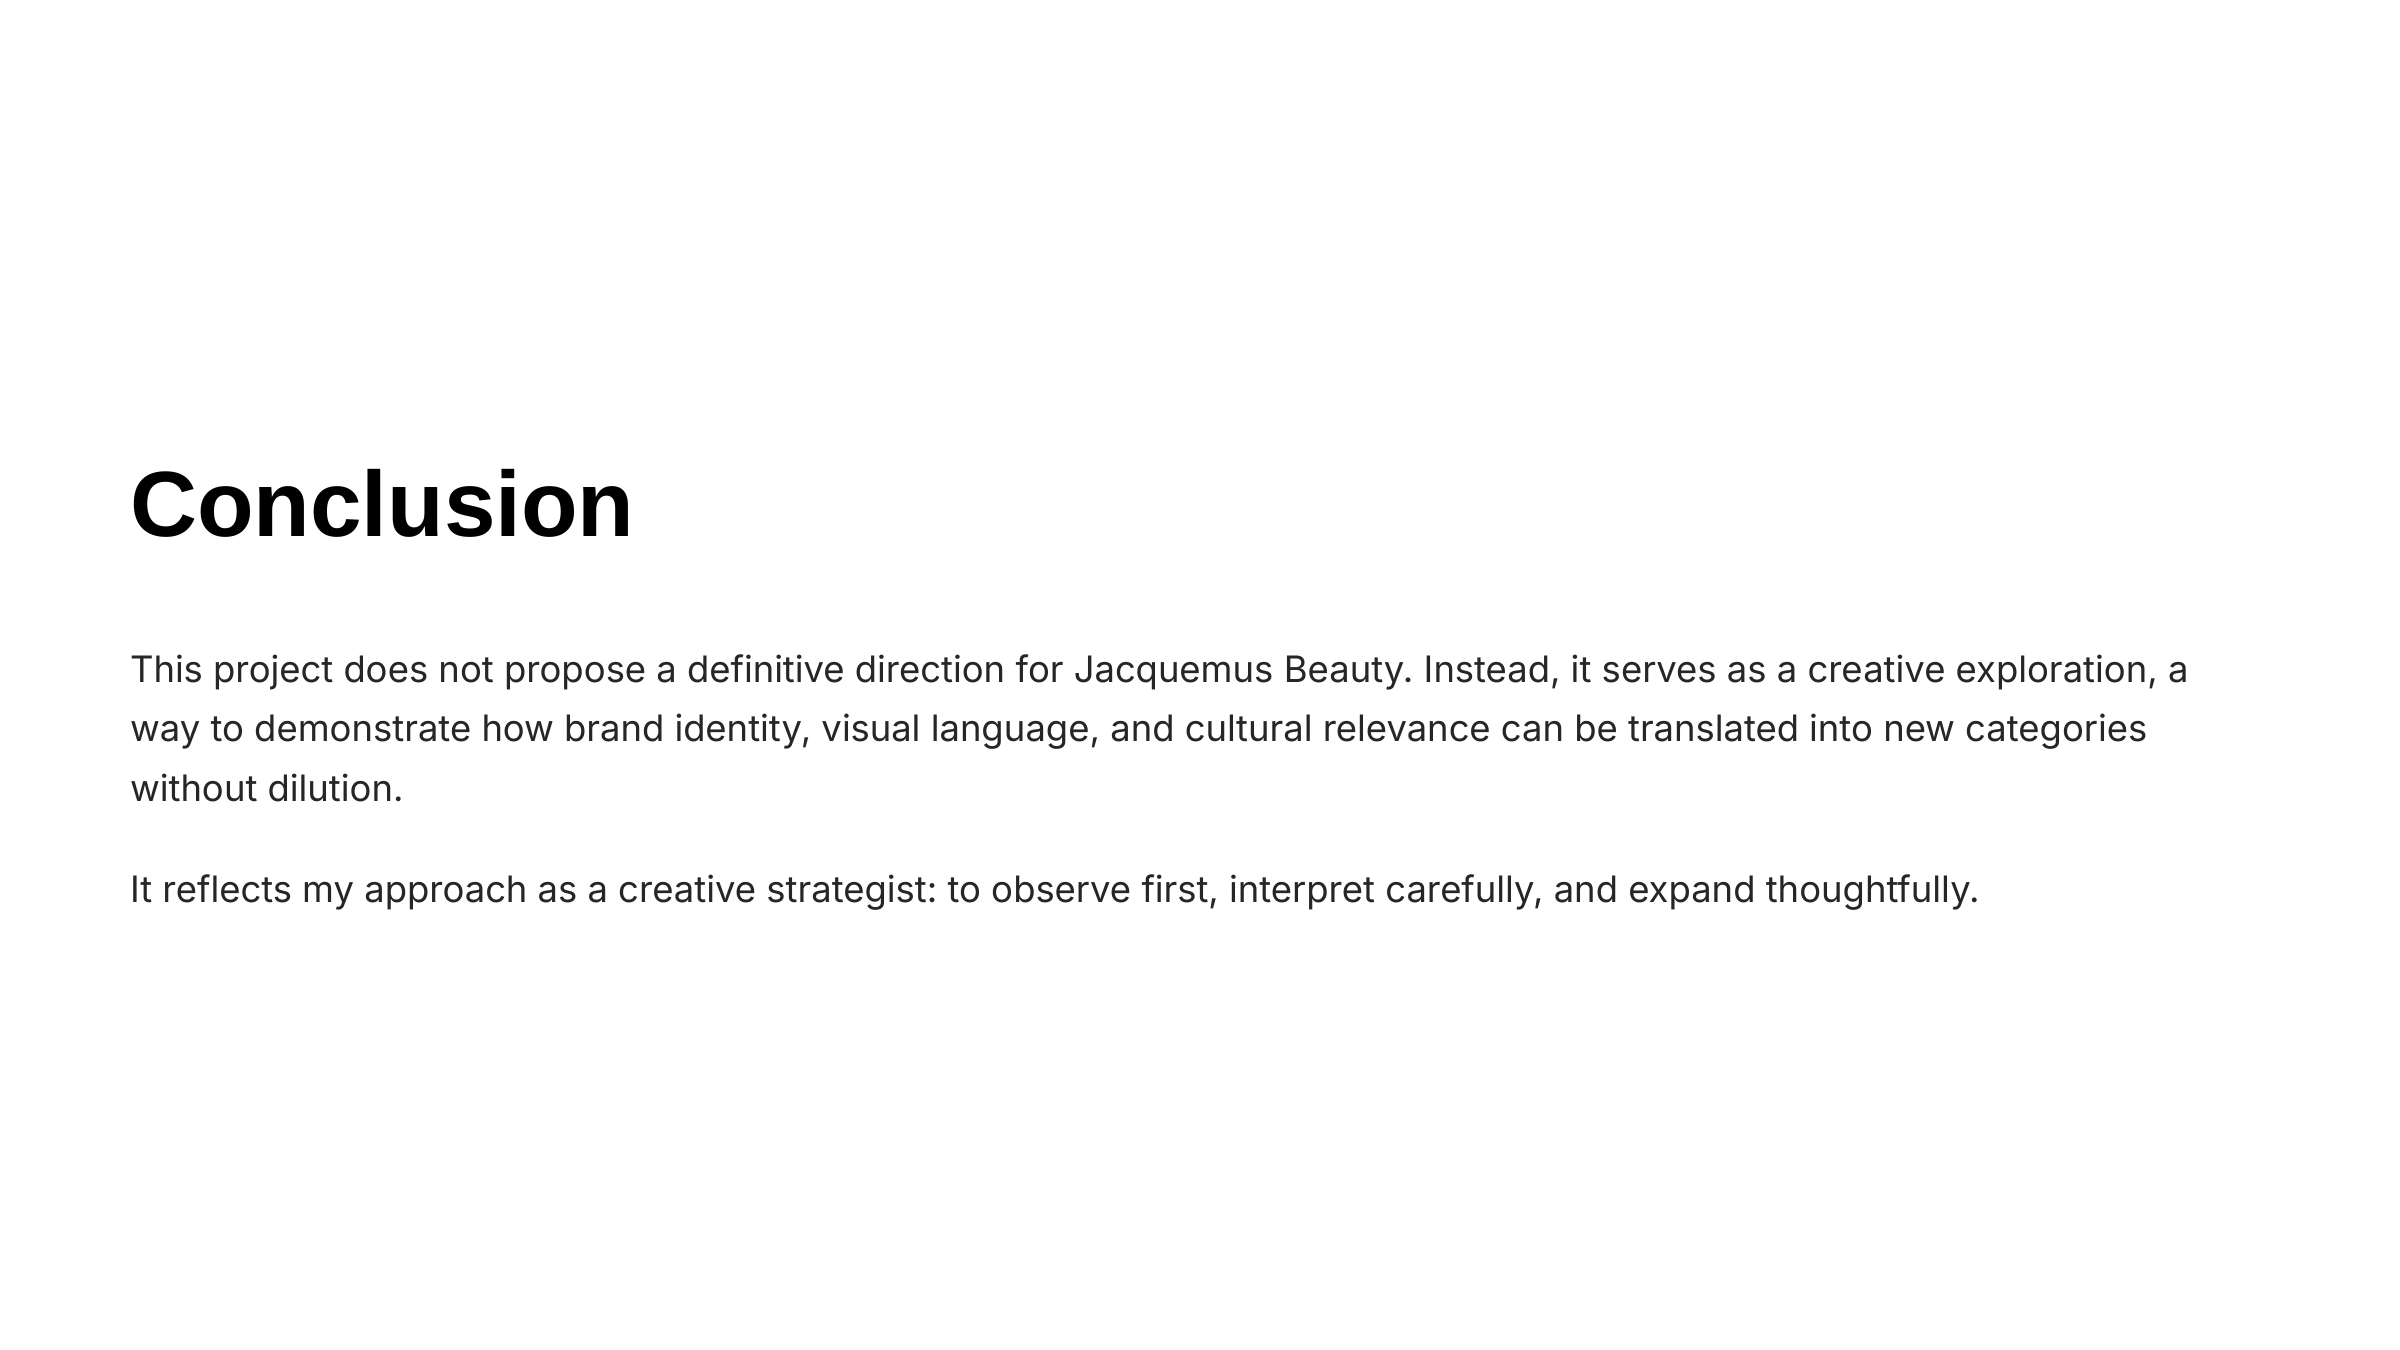

Conclusion
This project does not propose a definitive direction for Jacquemus Beauty. Instead, it serves as a creative exploration, a way to demonstrate how brand identity, visual language, and cultural relevance can be translated into new categories without dilution.
It reflects my approach as a creative strategist: to observe first, interpret carefully, and expand thoughtfully.